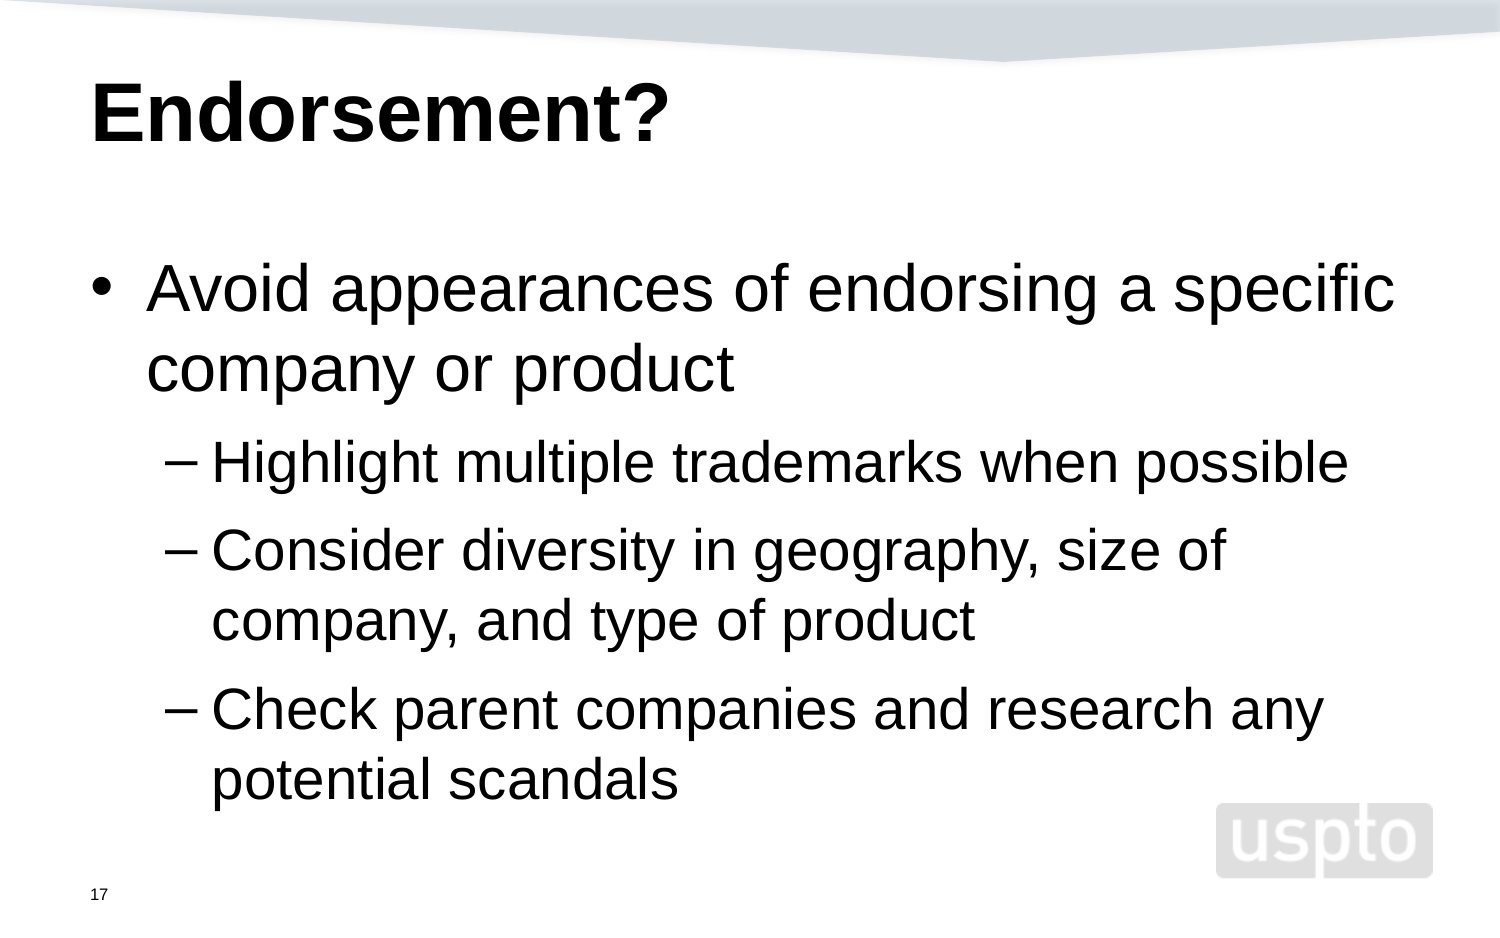

# Endorsement?
Avoid appearances of endorsing a specific company or product
Highlight multiple trademarks when possible
Consider diversity in geography, size of company, and type of product
Check parent companies and research any potential scandals

17